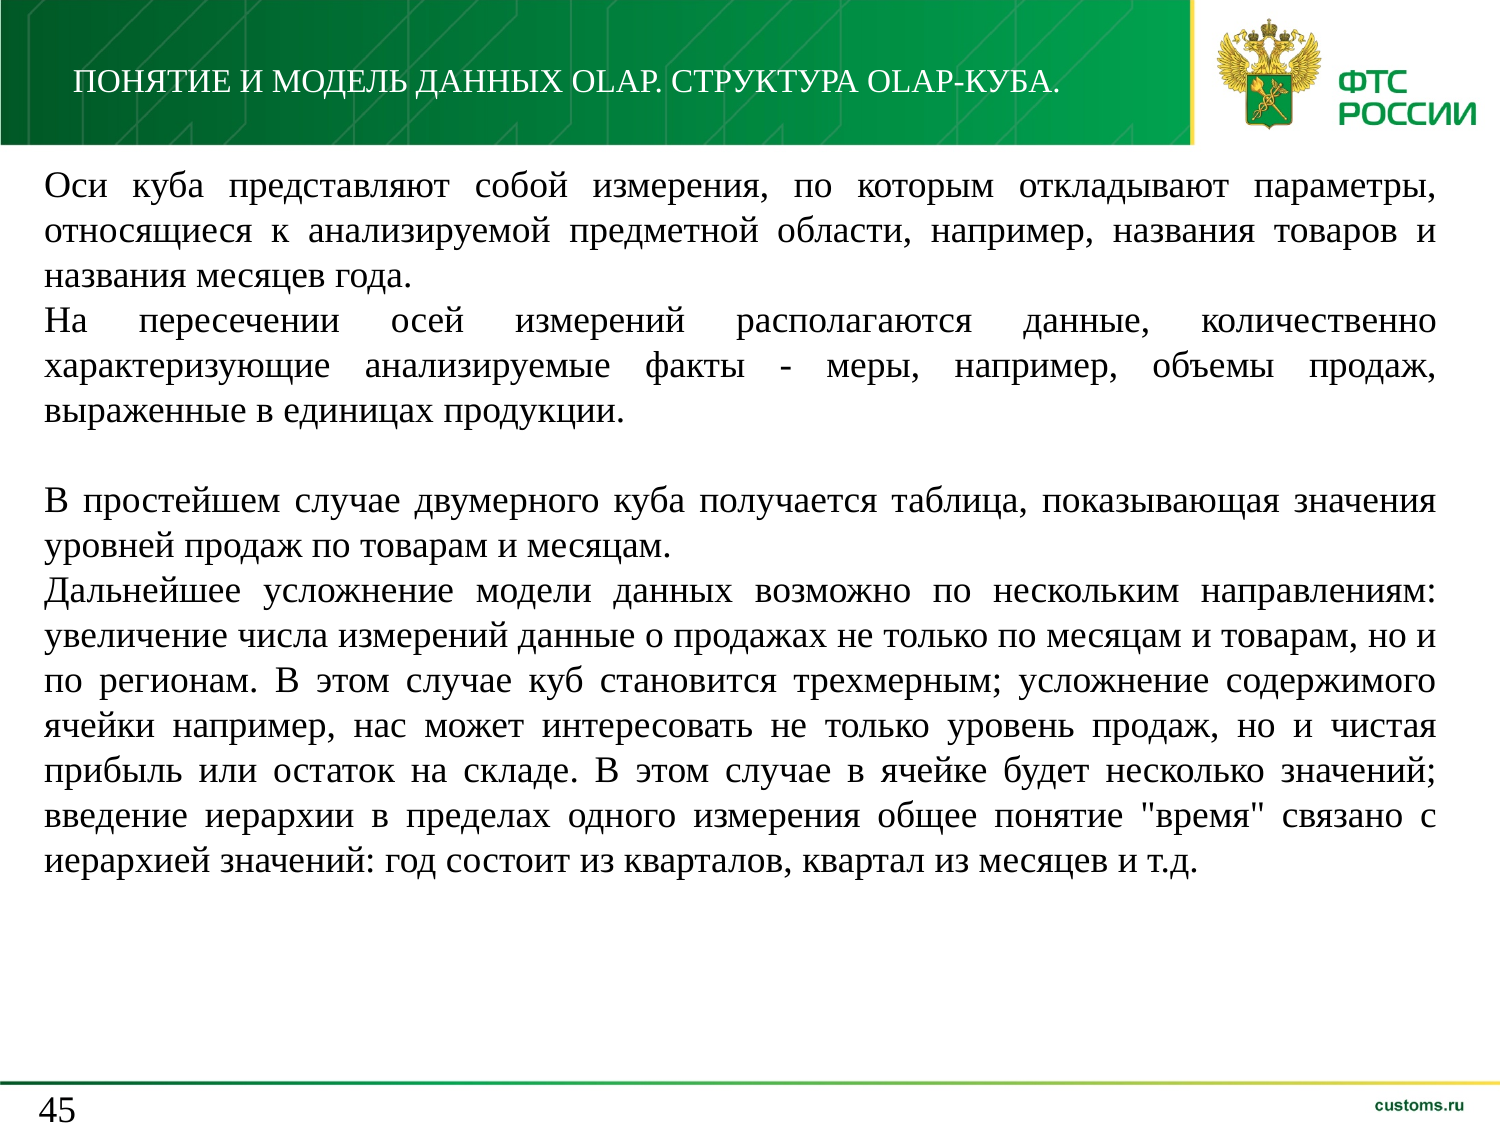

ПОНЯТИЕ И МОДЕЛЬ ДАННЫХ OLAP. СТРУКТУРА OLAP-КУБА.
Оси куба представляют собой измерения, по которым откладывают параметры, относящиеся к анализируемой предметной области, например, названия товаров и названия месяцев года.
На пересечении осей измерений располагаются данные, количественно характеризующие анализируемые факты - меры, например, объемы продаж, выраженные в единицах продукции.

В простейшем случае двумерного куба получается таблица, показывающая значения уровней продаж по товарам и месяцам.
Дальнейшее усложнение модели данных возможно по нескольким направлениям: увеличение числа измерений данные о продажах не только по месяцам и товарам, но и по регионам. В этом случае куб становится трехмерным; усложнение содержимого ячейки например, нас может интересовать не только уровень продаж, но и чистая прибыль или остаток на складе. В этом случае в ячейке будет несколько значений; введение иерархии в пределах одного измерения общее понятие "время" связано с иерархией значений: год состоит из кварталов, квартал из месяцев и т.д.
45